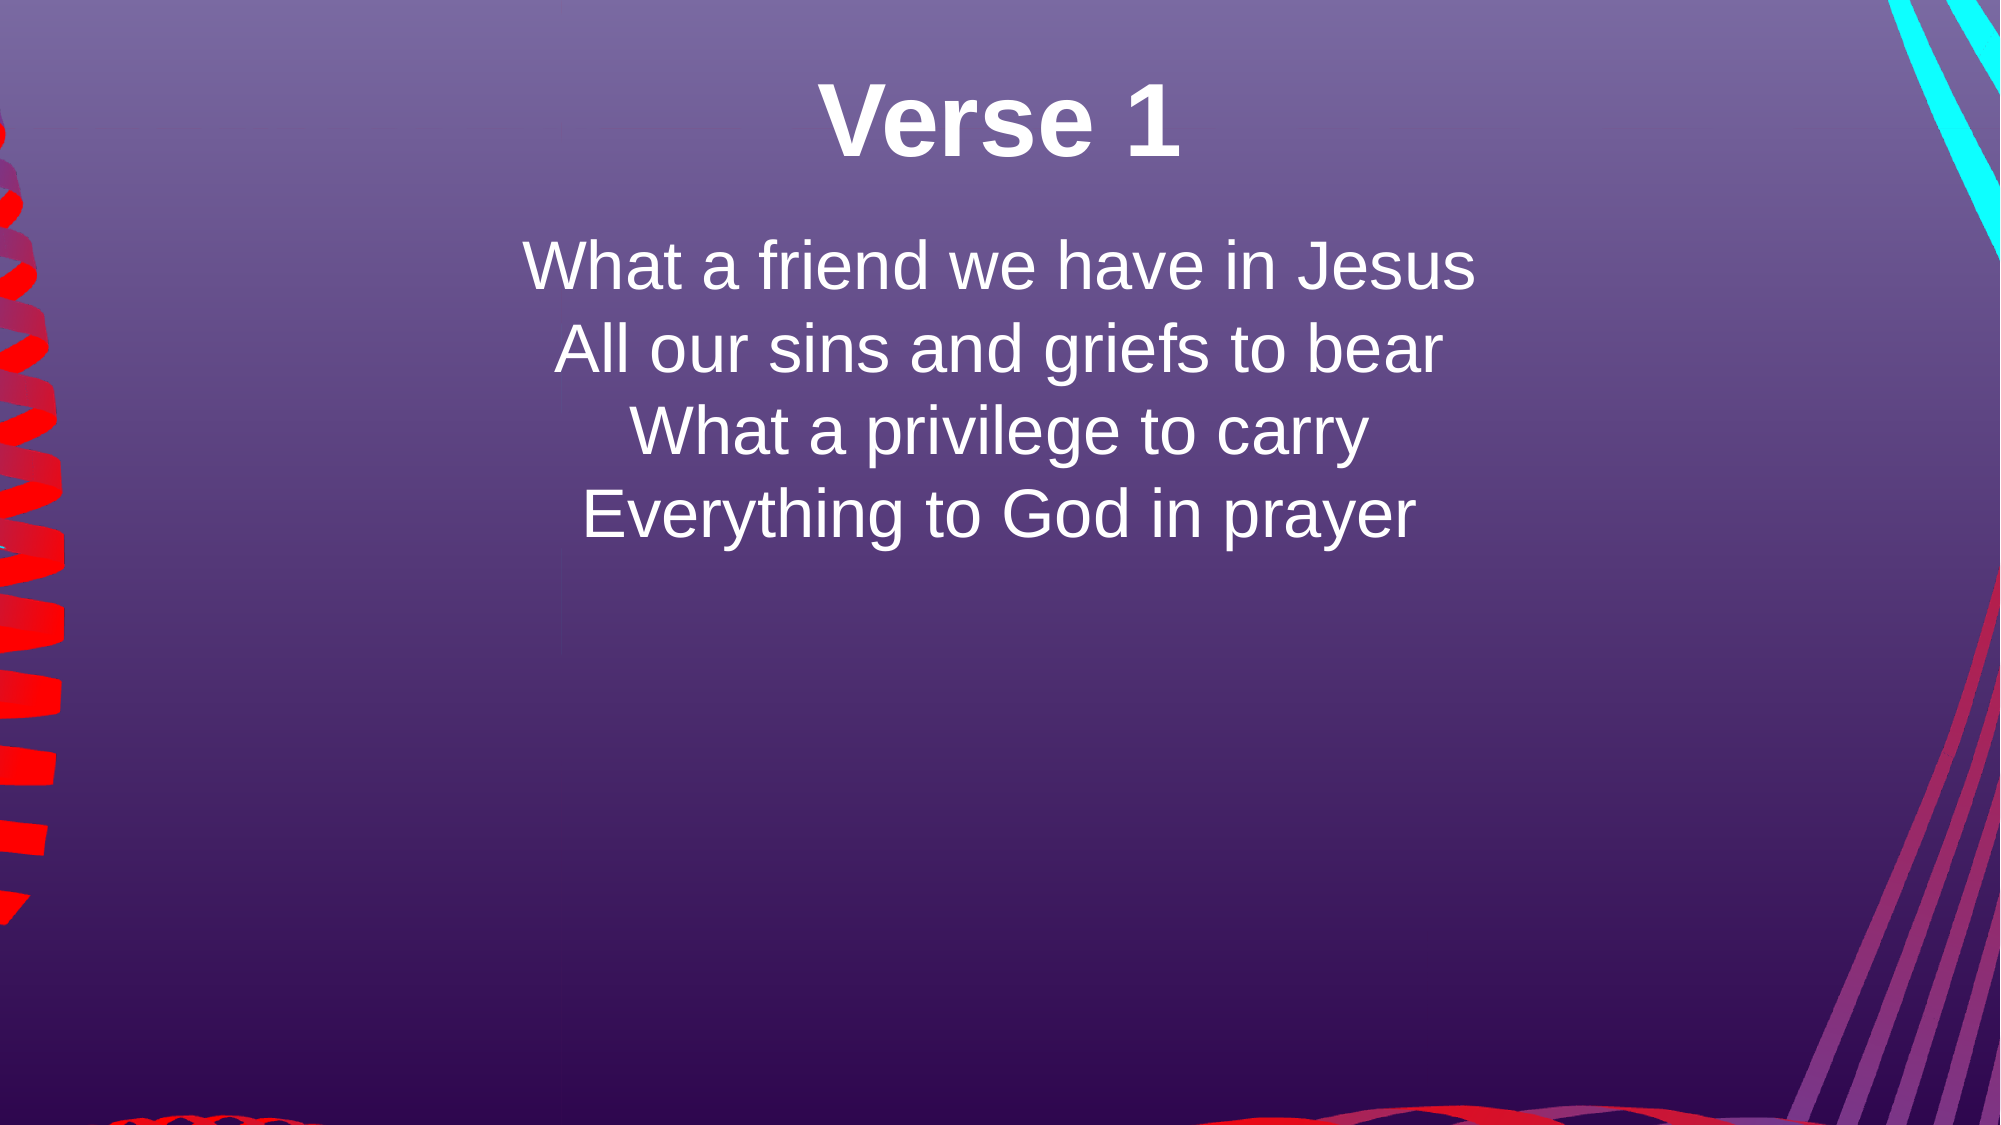

Verse 1
What a friend we have in Jesus
All our sins and griefs to bear
What a privilege to carry
Everything to God in prayer